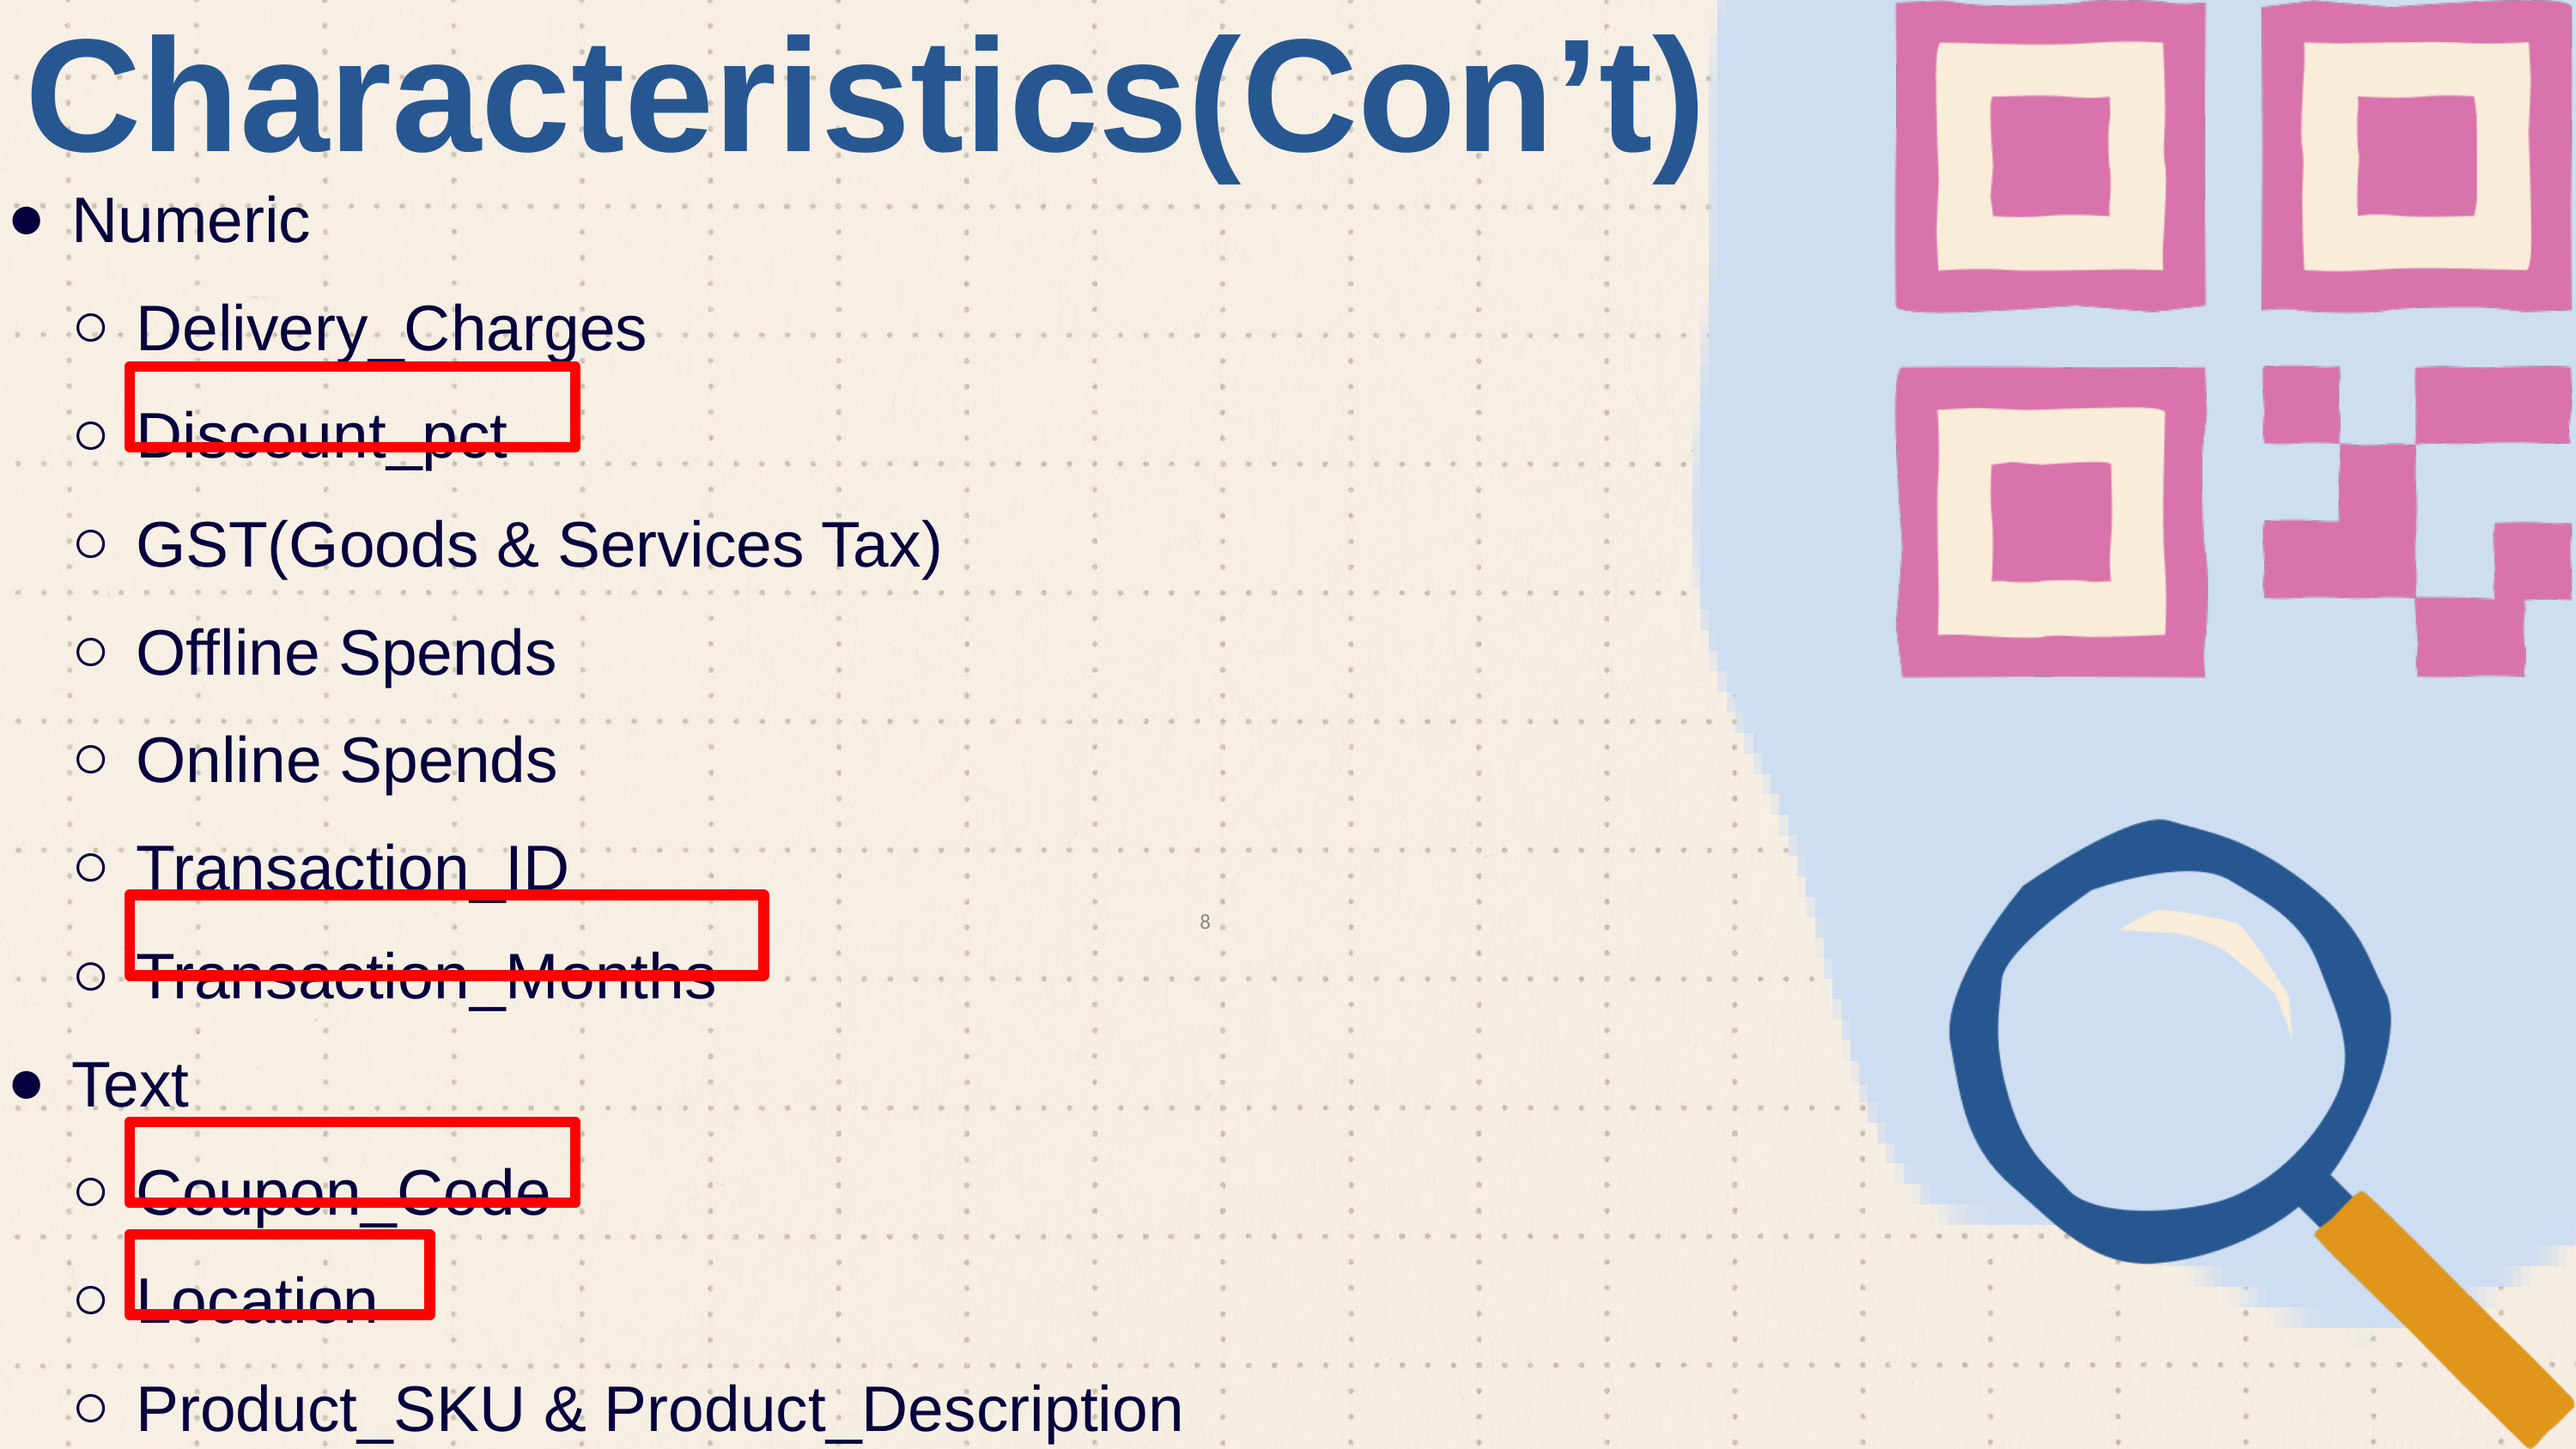

Characteristics(Con’t)

Numeric
Delivery_Charges
Discount_pct
GST(Goods & Services Tax)
Offline Spends
Online Spends
Transaction_ID
Transaction_Months
Text
Coupon_Code
Location
Product_SKU & Product_Description

8